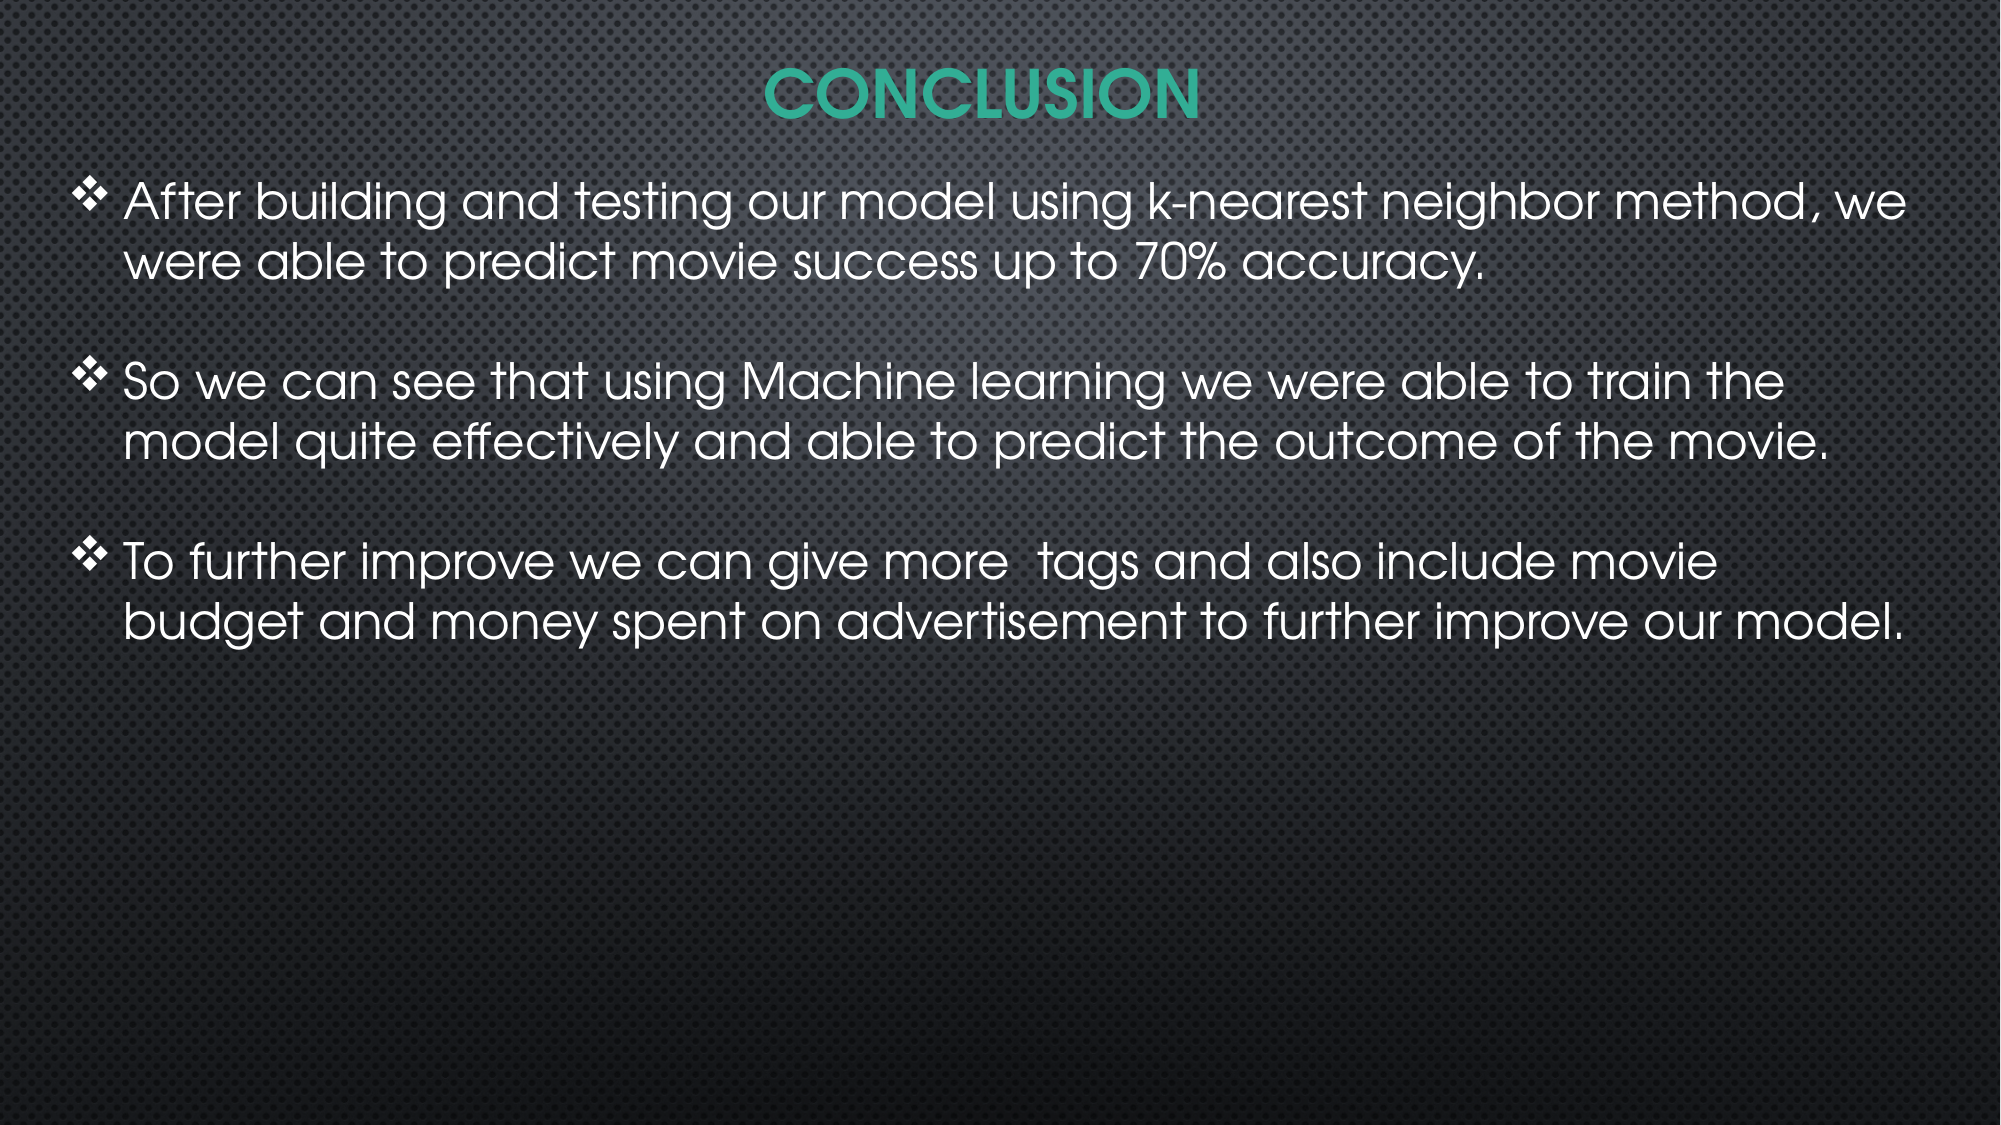

CONCLUSION
After building and testing our model using k-nearest neighbor method, we were able to predict movie success up to 70% accuracy.

So we can see that using Machine learning we were able to train the model quite effectively and able to predict the outcome of the movie.

To further improve we can give more  tags and also include movie budget and money spent on advertisement to further improve our model.